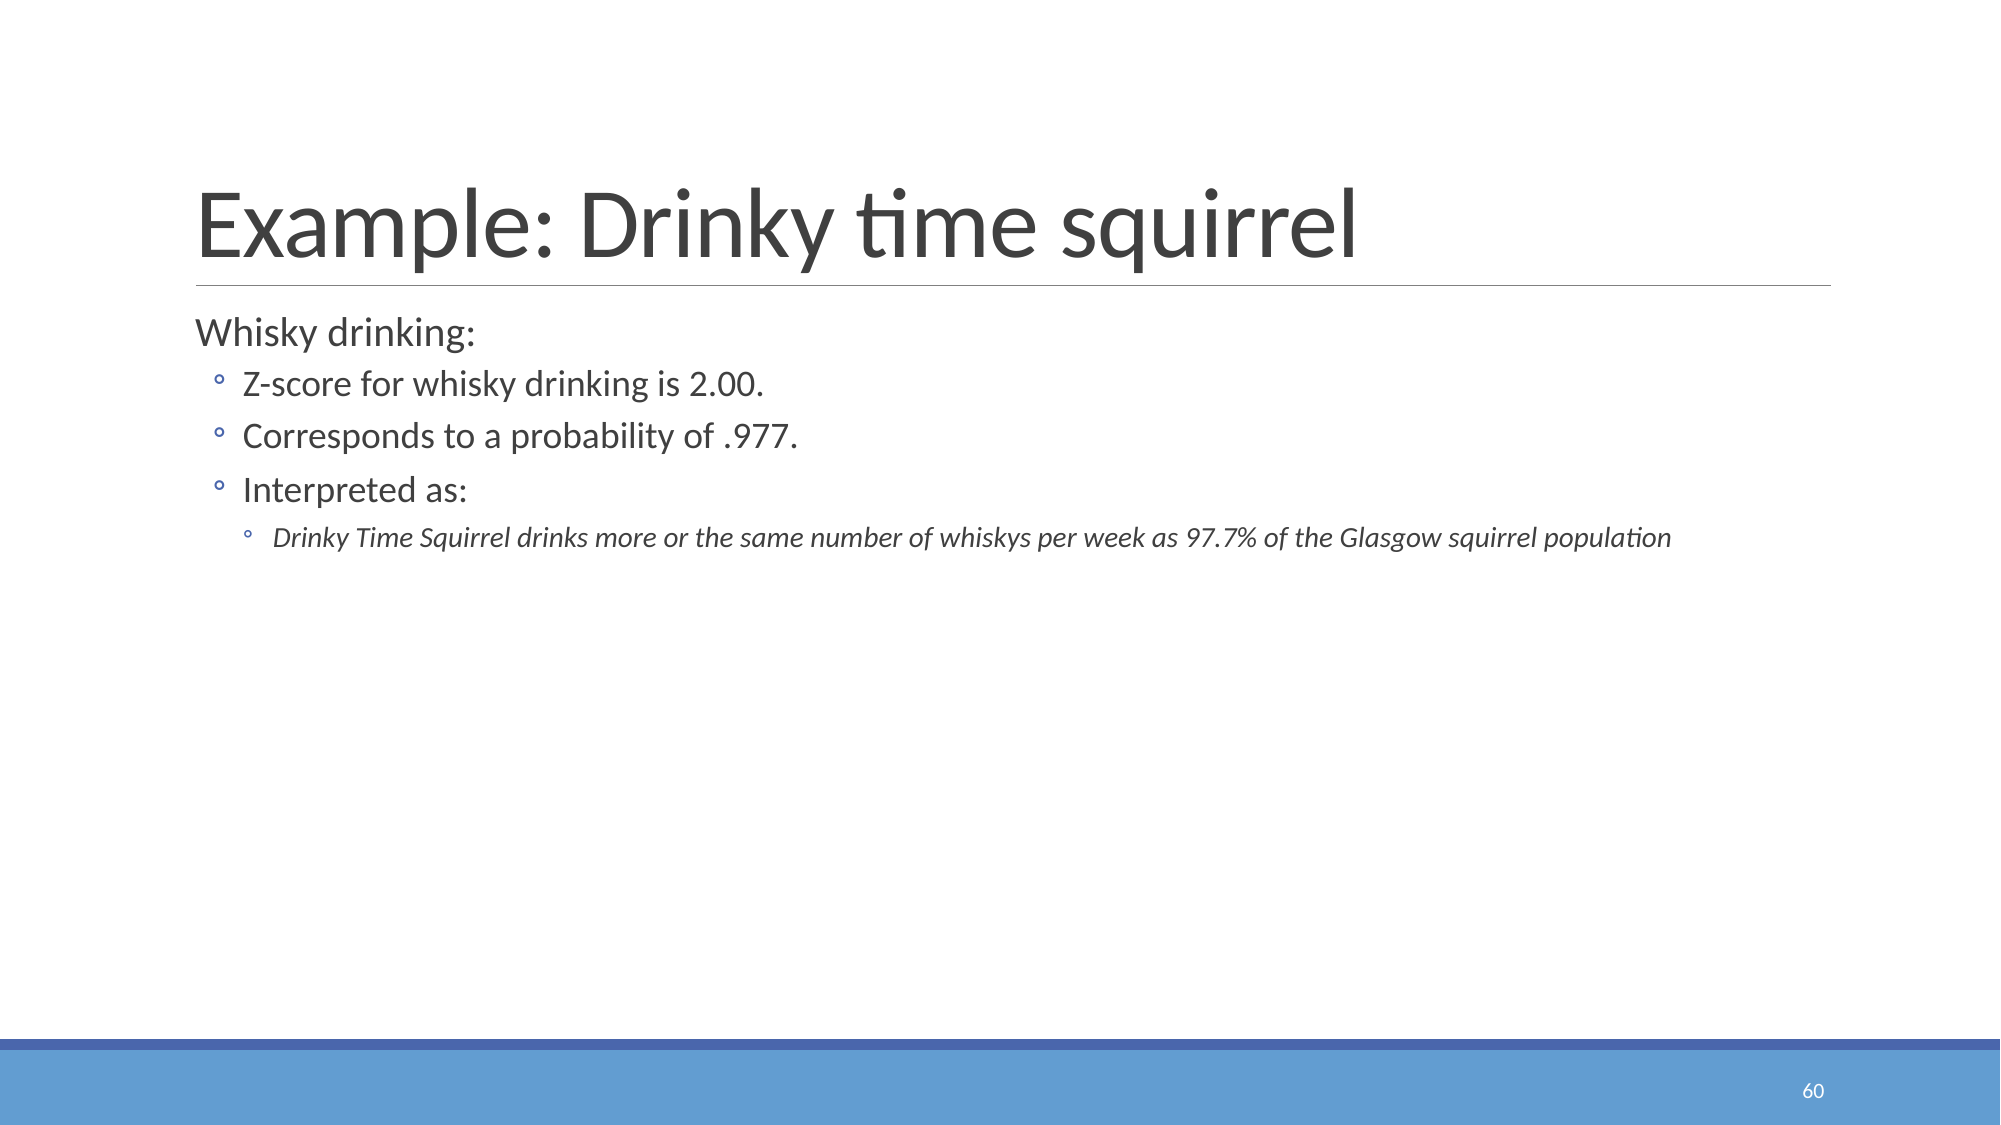

# Example: Drinky time squirrel
Whisky drinking:
Z-score for whisky drinking is 2.00.
Corresponds to a probability of .977.
Interpreted as:
Drinky Time Squirrel drinks more or the same number of whiskys per week as 97.7% of the Glasgow squirrel population
60